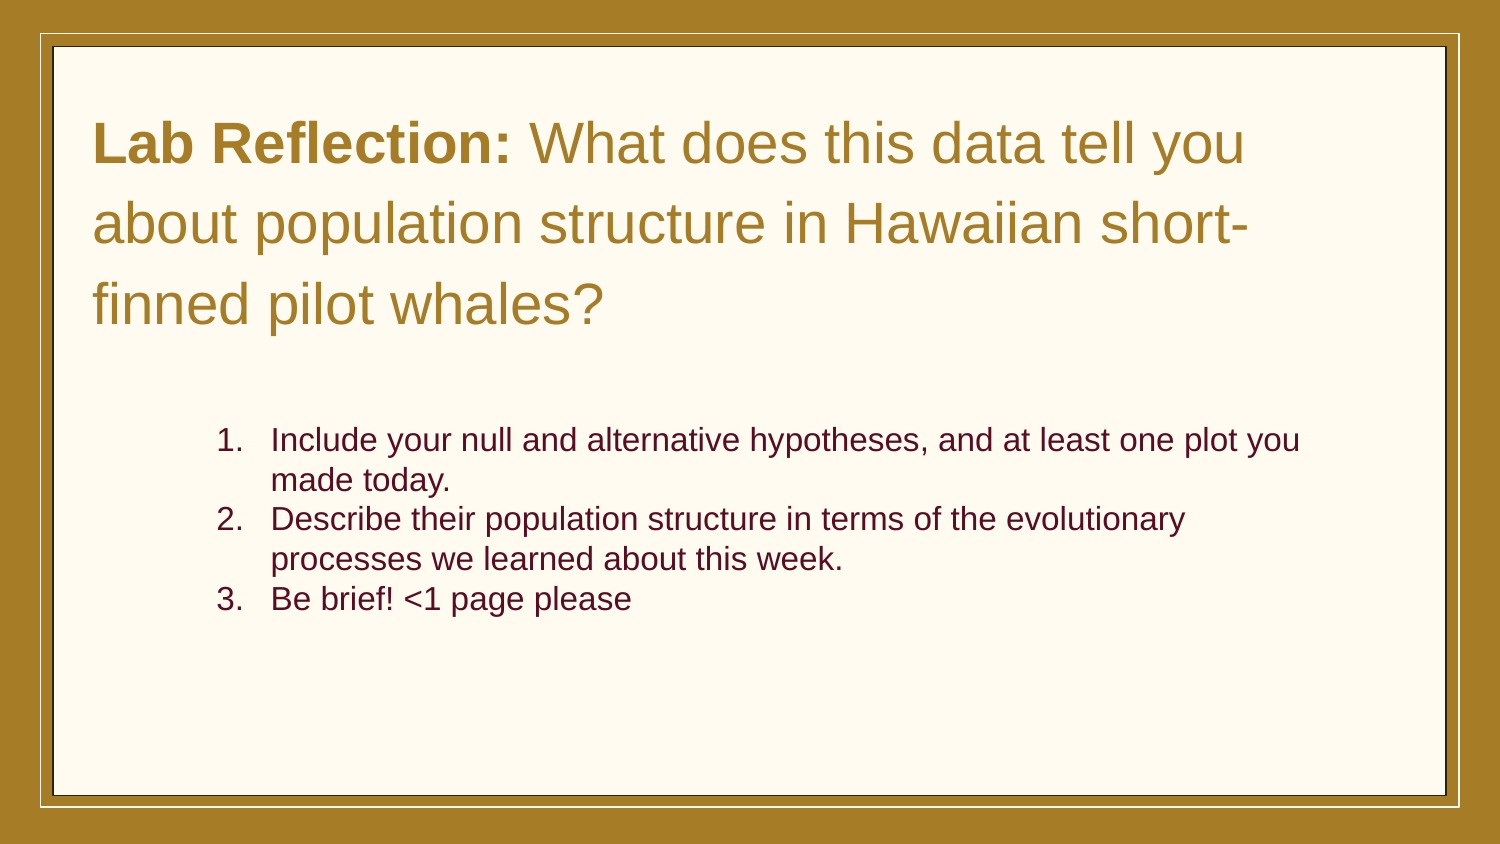

Lab Reflection: What does this data tell you about population structure in Hawaiian short-finned pilot whales?
Include your null and alternative hypotheses, and at least one plot you made today.
Describe their population structure in terms of the evolutionary processes we learned about this week.
Be brief! <1 page please